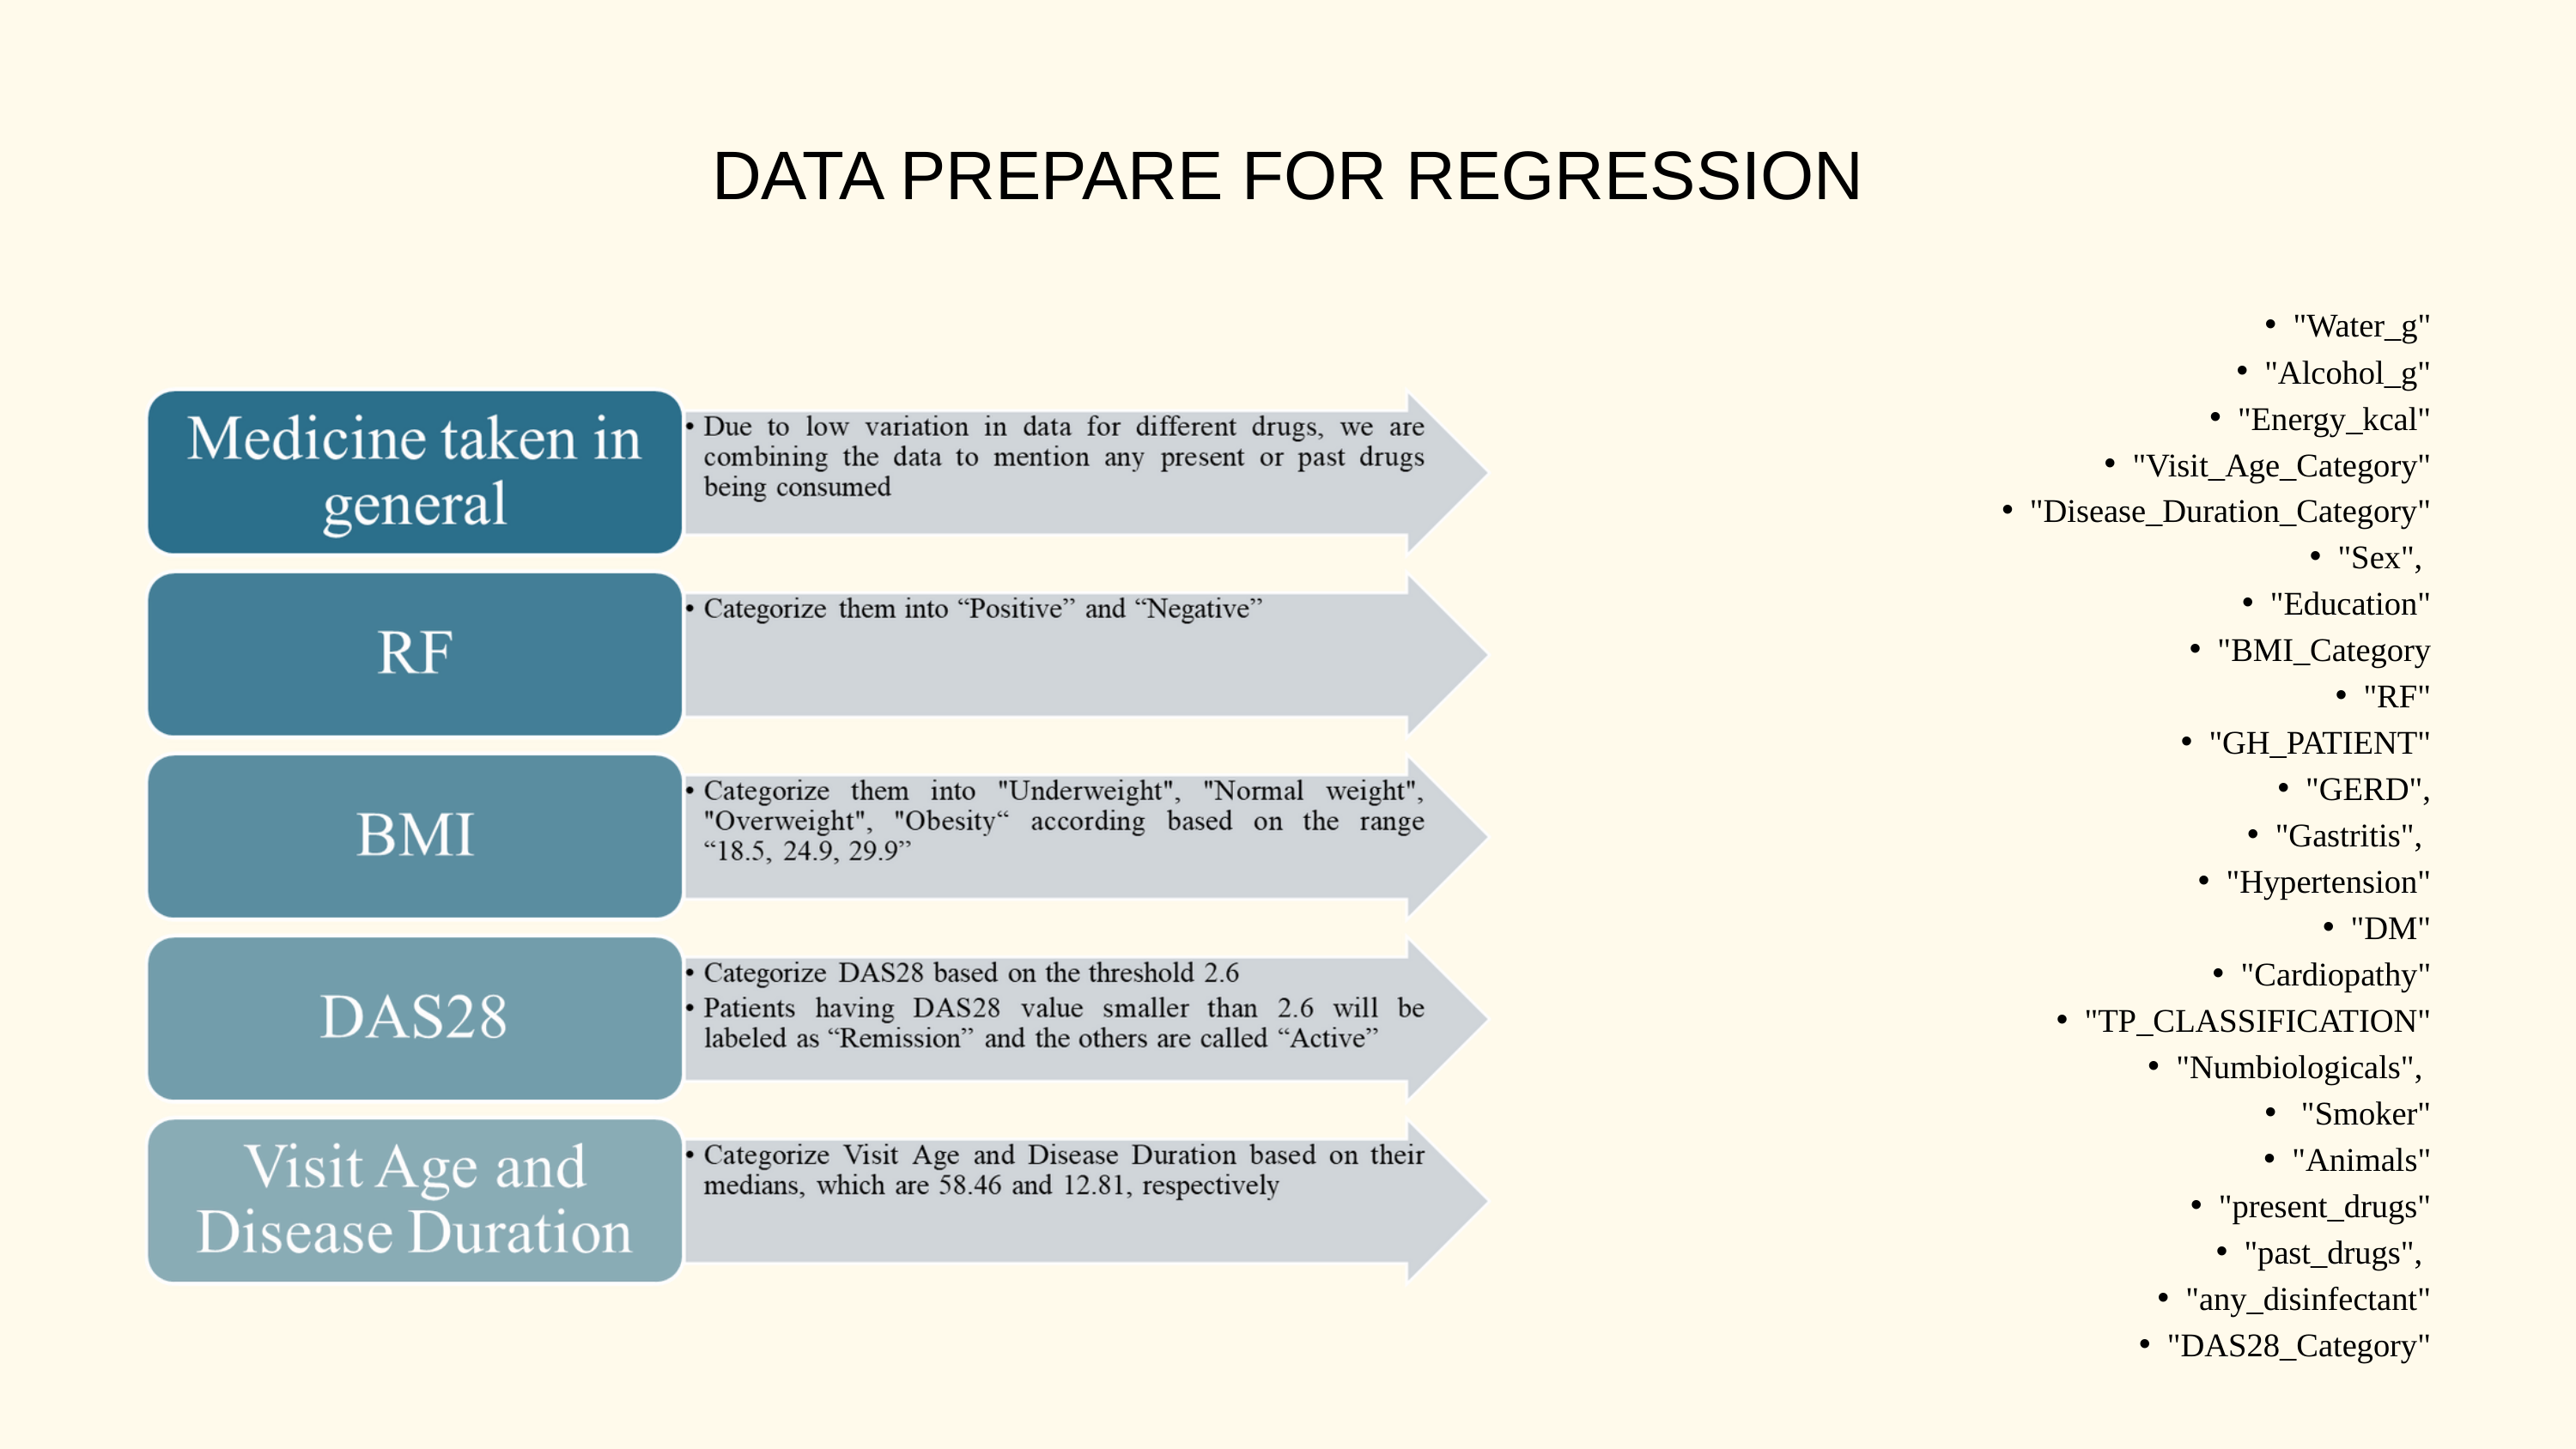

DATA PREPARE FOR REGRESSION
"Water_g"
"Alcohol_g"
"Energy_kcal"
"Visit_Age_Category"
"Disease_Duration_Category"
"Sex",
"Education"
"BMI_Category
"RF"
"GH_PATIENT"
"GERD",
"Gastritis",
"Hypertension"
"DM"
"Cardiopathy"
"TP_CLASSIFICATION"
"Numbiologicals",
 "Smoker"
"Animals"
"present_drugs"
"past_drugs",
"any_disinfectant"
"DAS28_Category"